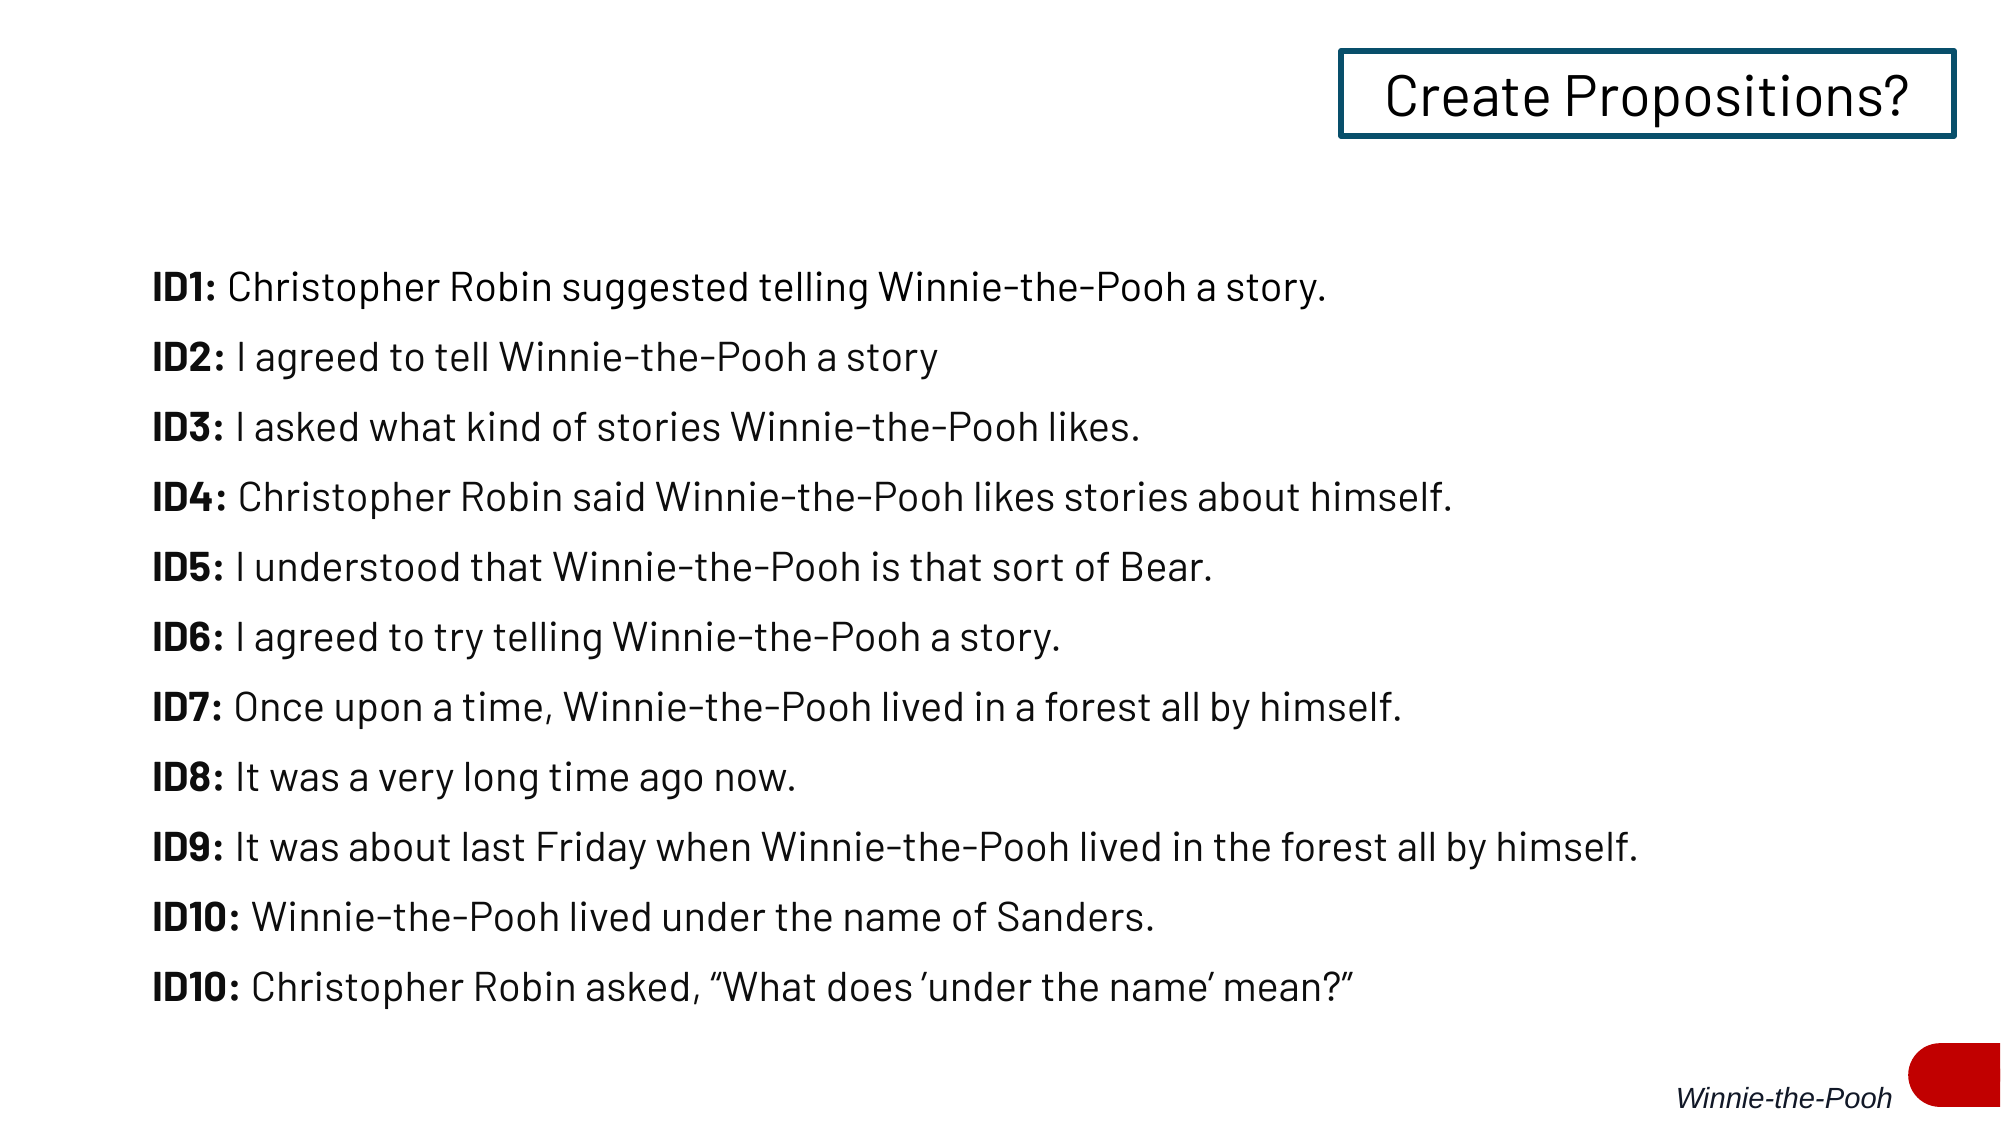

Create Propositions?
ID1: Christopher Robin suggested telling Winnie-the-Pooh a story.

ID2: I agreed to tell Winnie-the-Pooh a story

ID3: I asked what kind of stories Winnie-the-Pooh likes.

ID4: Christopher Robin said Winnie-the-Pooh likes stories about himself.

ID5: I understood that Winnie-the-Pooh is that sort of Bear.

ID6: I agreed to try telling Winnie-the-Pooh a story.

ID7: Once upon a time, Winnie-the-Pooh lived in a forest all by himself.

ID8: It was a very long time ago now.

ID9: It was about last Friday when Winnie-the-Pooh lived in the forest all by himself.

ID10: Winnie-the-Pooh lived under the name of Sanders.

ID10: Christopher Robin asked, “What does ’under the name’ mean?”

Winnie-the-Pooh